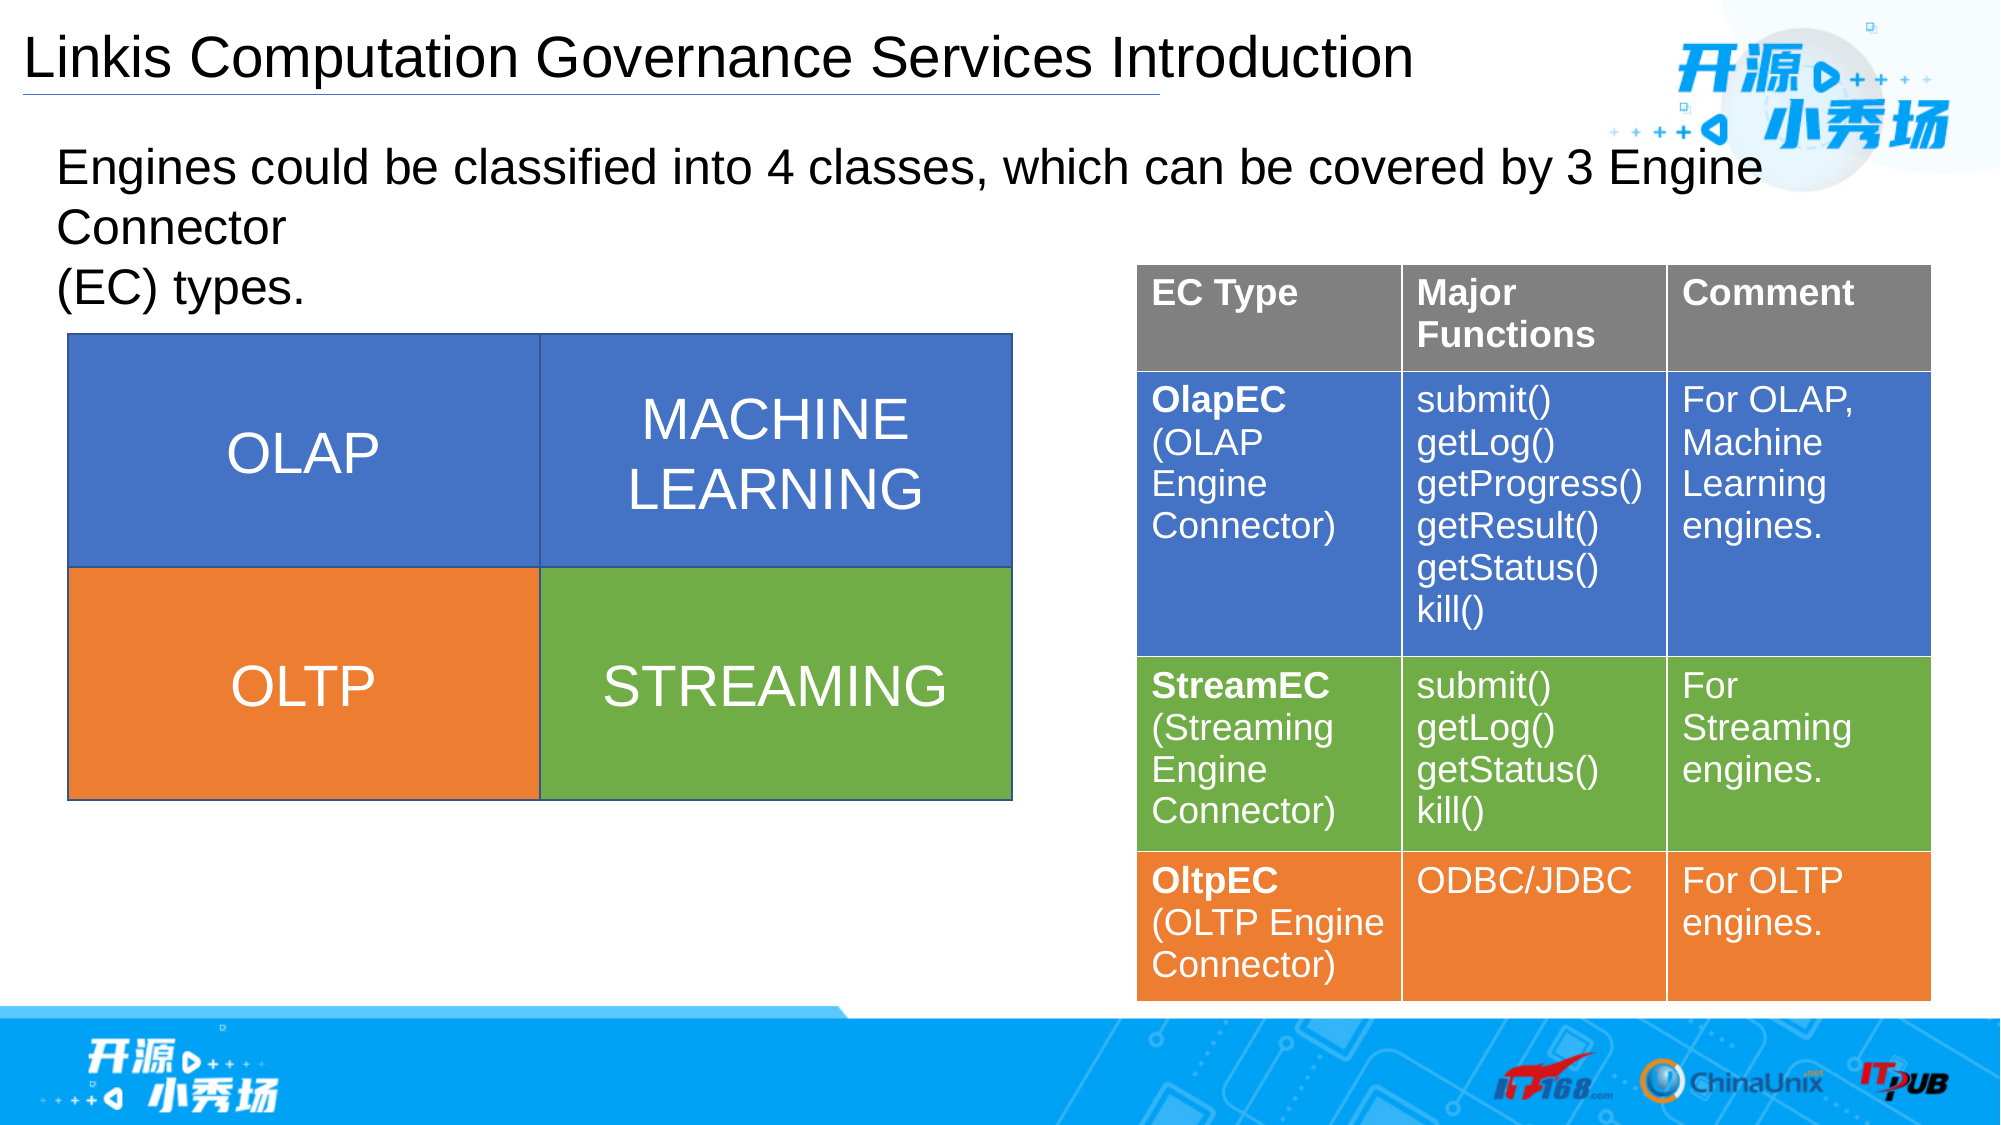

Linkis Computation Governance Services Introduction
Engines could be classified into 4 classes, which can be covered by 3 Engine Connector
(EC) types.
| EC Type | Major Functions | Comment |
| --- | --- | --- |
| OlapEC (OLAP Engine Connector) | submit() getLog() getProgress() getResult() getStatus() kill() | For OLAP, Machine Learning engines. |
| StreamEC (Streaming Engine Connector) | submit() getLog() getStatus() kill() | For Streaming engines. |
| OltpEC (OLTP Engine Connector) | ODBC/JDBC | For OLTP engines. |
OLAP
MACHINE LEARNING
OLTP
STREAMING